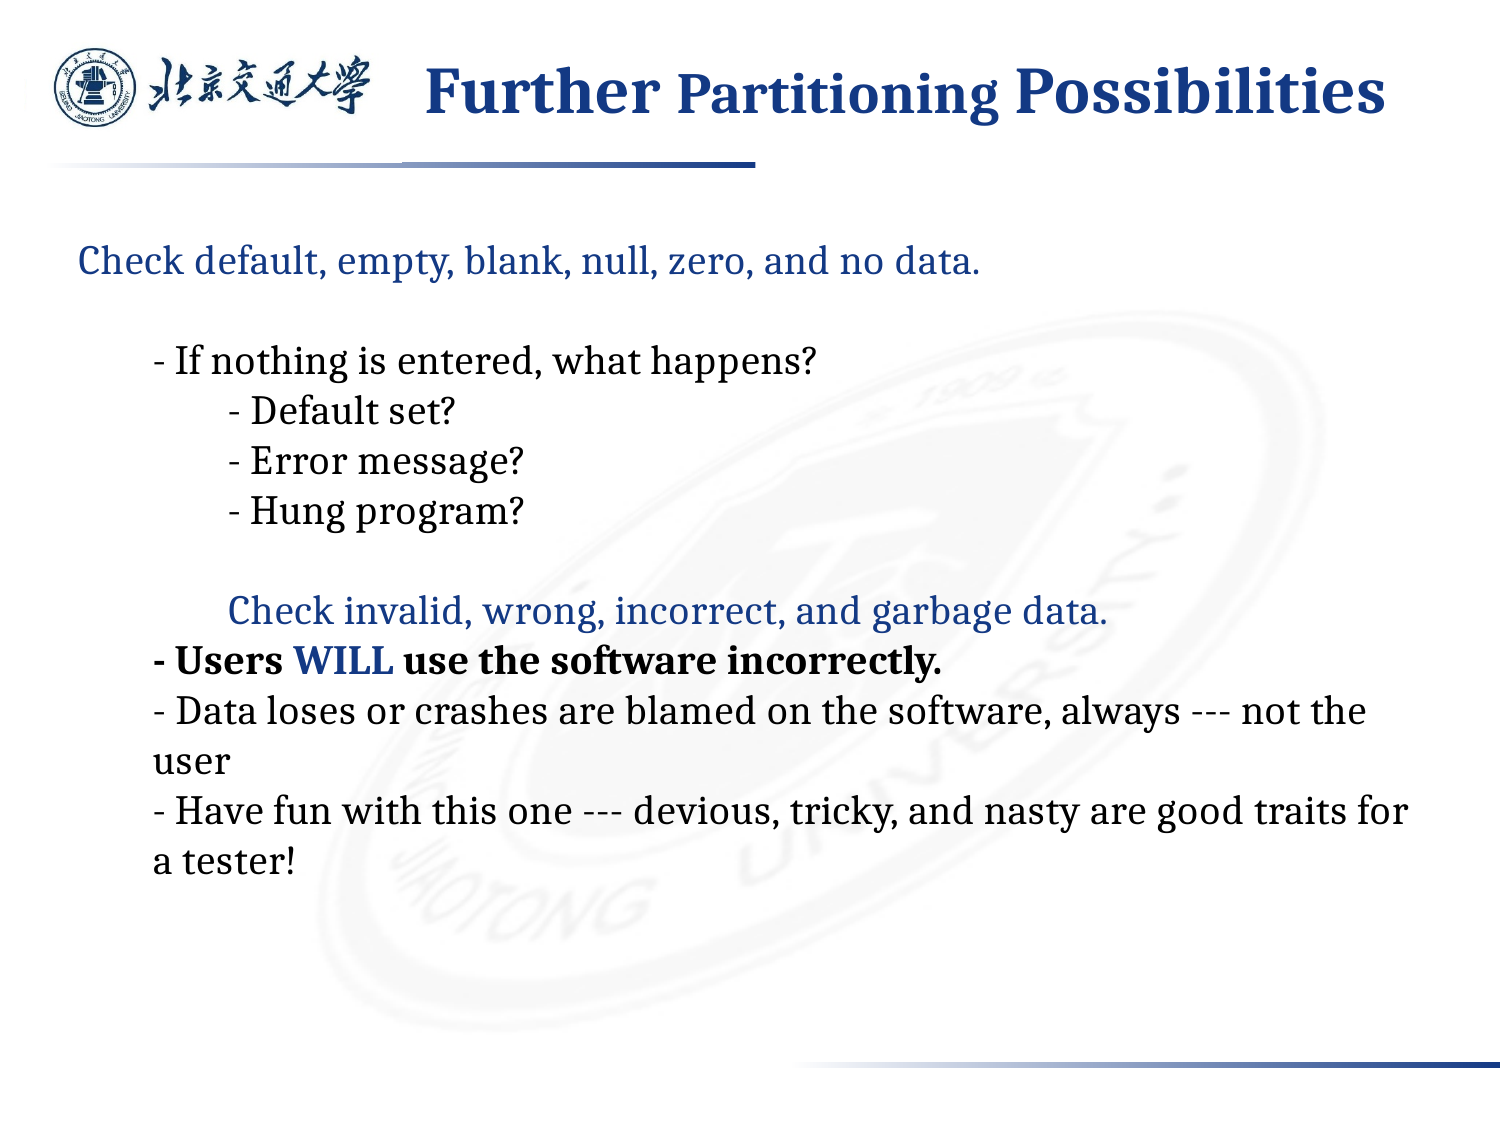

# Further Partitioning Possibilities
Check default, empty, blank, null, zero, and no data.

- If nothing is entered, what happens?
- Default set?
- Error message?
- Hung program?

Check invalid, wrong, incorrect, and garbage data.
- Users WILL use the software incorrectly.
- Data loses or crashes are blamed on the software, always --- not the user
- Have fun with this one --- devious, tricky, and nasty are good traits for a tester!